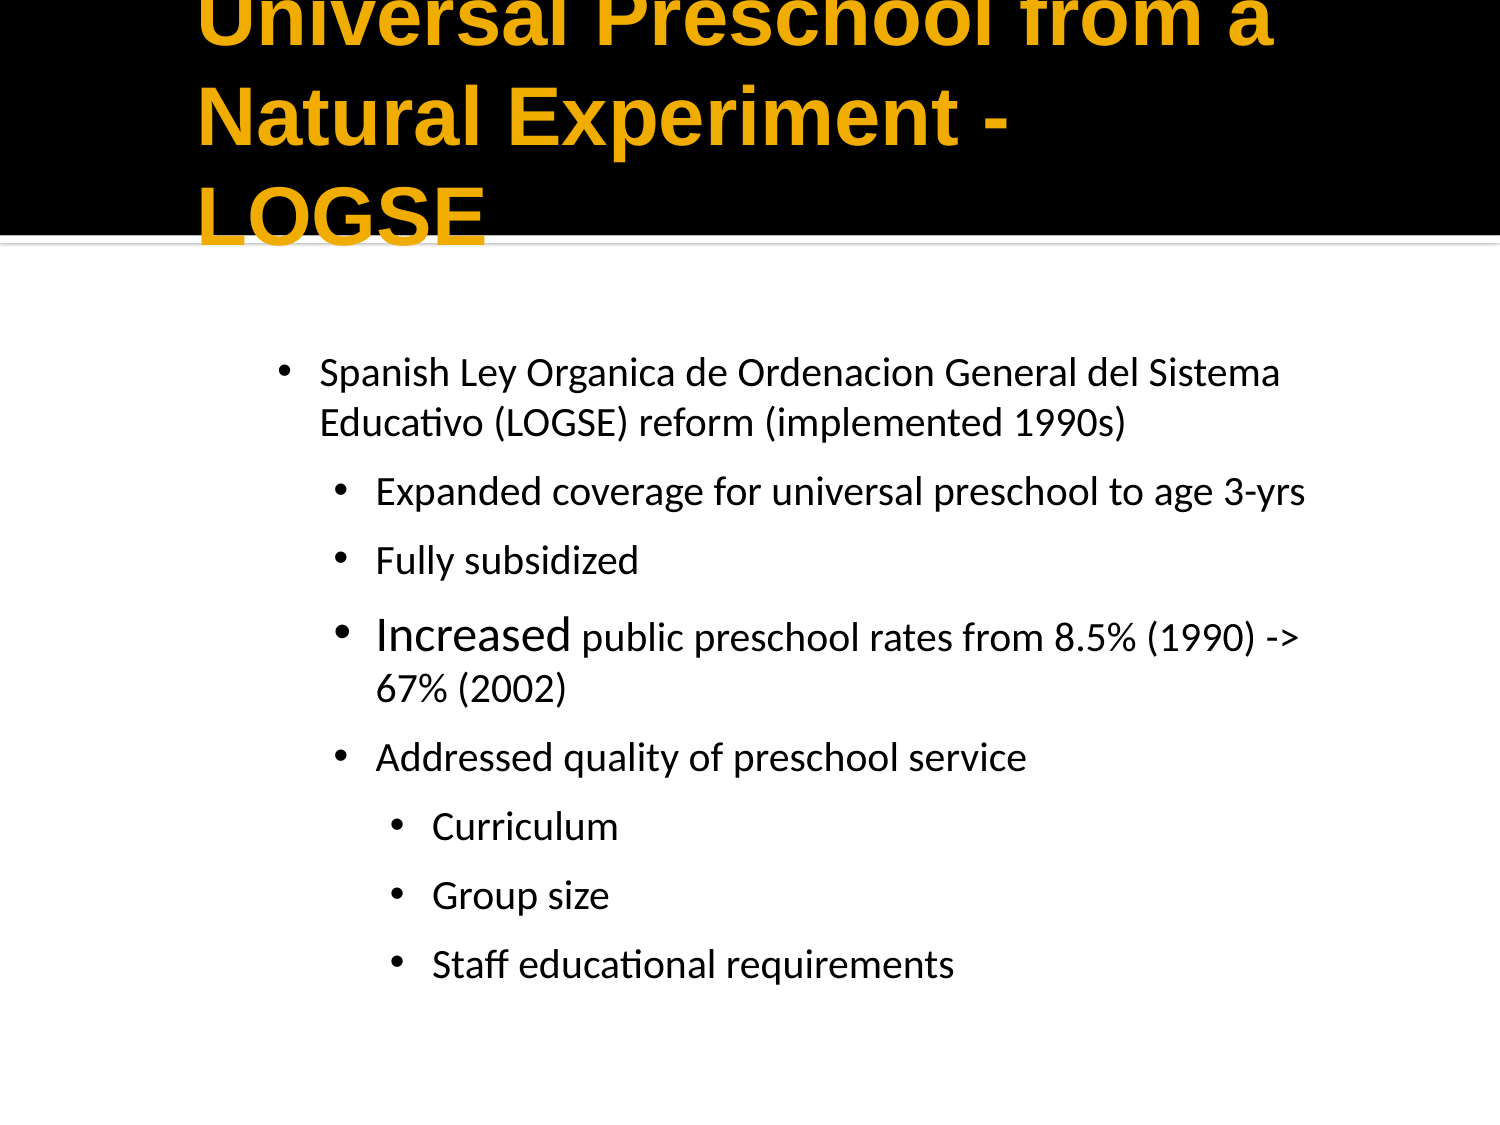

# Universal Preschool from a Natural Experiment - LOGSE
Spanish Ley Organica de Ordenacion General del Sistema Educativo (LOGSE) reform (implemented 1990s)
Expanded coverage for universal preschool to age 3-yrs
Fully subsidized
Increased public preschool rates from 8.5% (1990) -> 67% (2002)
Addressed quality of preschool service
Curriculum
Group size
Staff educational requirements